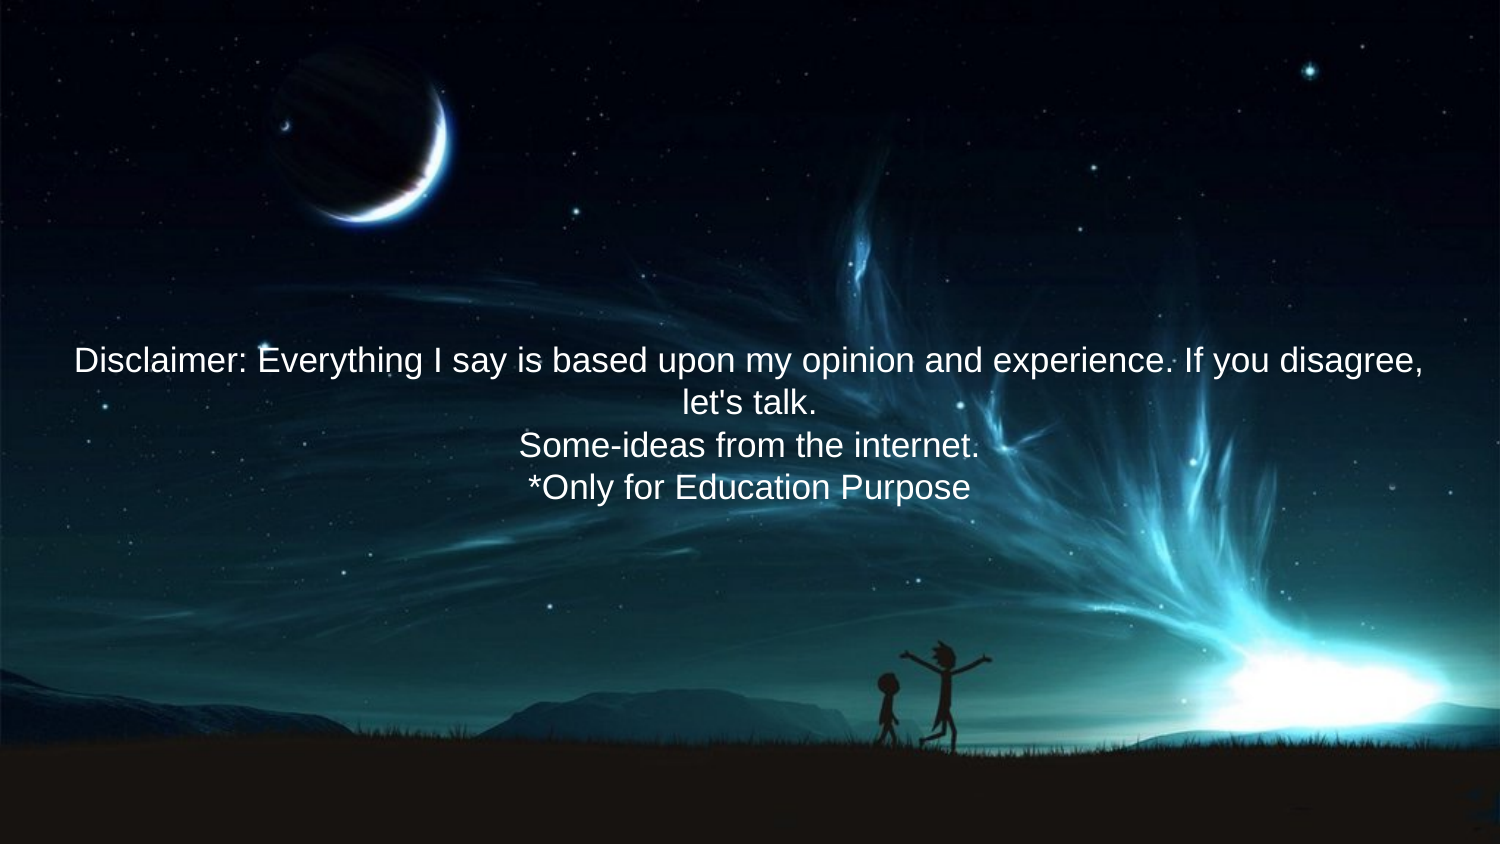

# Disclaimer: Everything I say is based upon my opinion and experience. If you disagree, let's talk.
Some-ideas from the internet.
*Only for Education Purpose